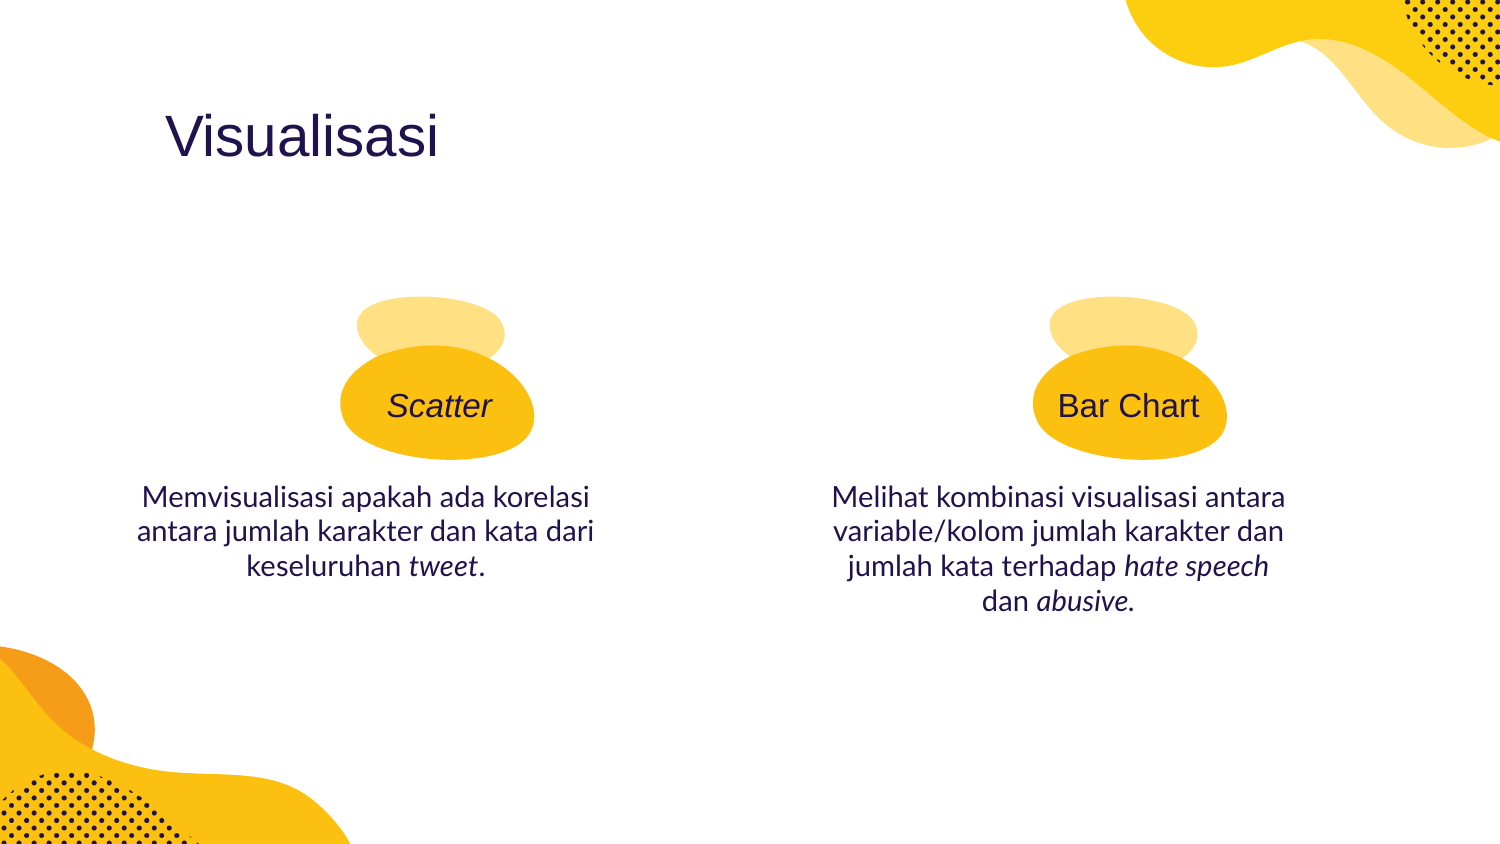

Visualisasi

Scatter
Bar Chart
Memvisualisasi apakah ada korelasi antara jumlah karakter dan kata dari keseluruhan tweet.
Melihat kombinasi visualisasi antara variable/kolom jumlah karakter dan jumlah kata terhadap hate speech dan abusive.